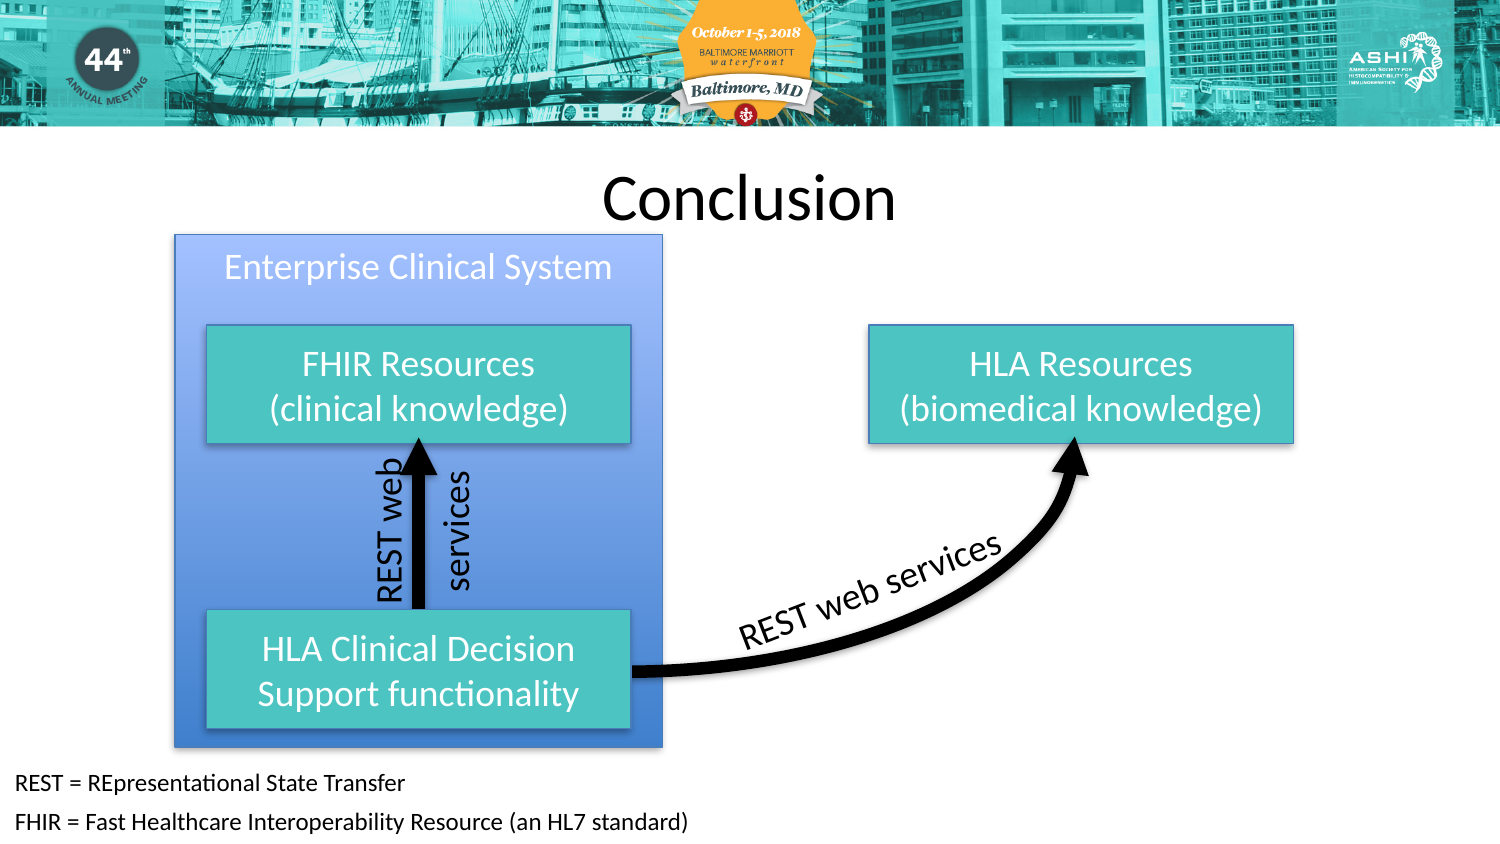

Conclusion

Enterprise Clinical System
FHIR Resources
(clinical knowledge)
HLA Resources
(biomedical knowledge)
REST web
services
REST web services
HLA Clinical Decision Support functionality
REST = REpresentational State Transfer
FHIR = Fast Healthcare Interoperability Resource (an HL7 standard)